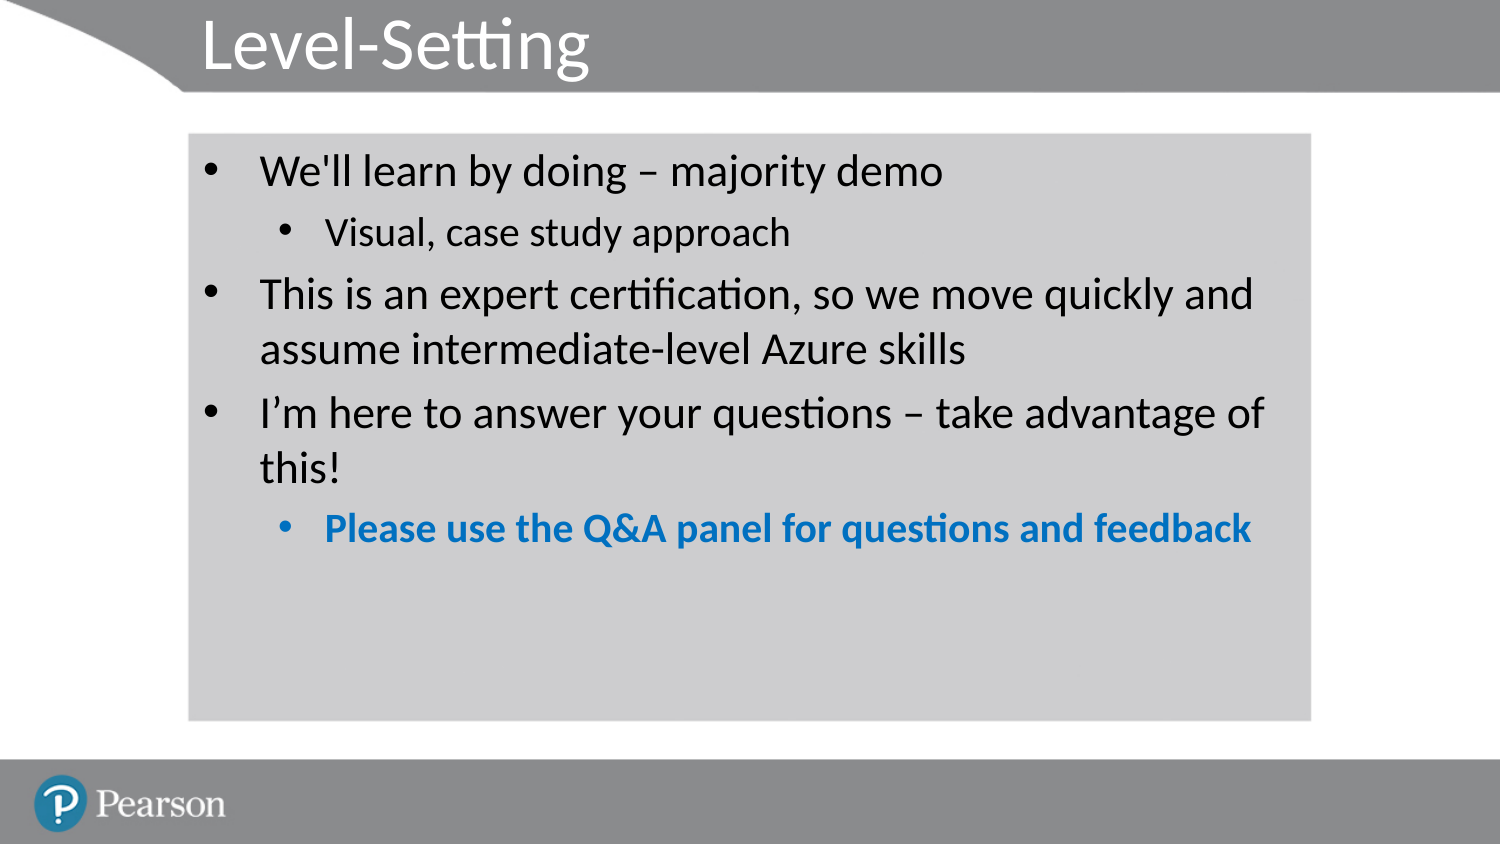

# Level-Setting
We'll learn by doing – majority demo
Visual, case study approach
This is an expert certification, so we move quickly and assume intermediate-level Azure skills
I’m here to answer your questions – take advantage of this!
Please use the Q&A panel for questions and feedback